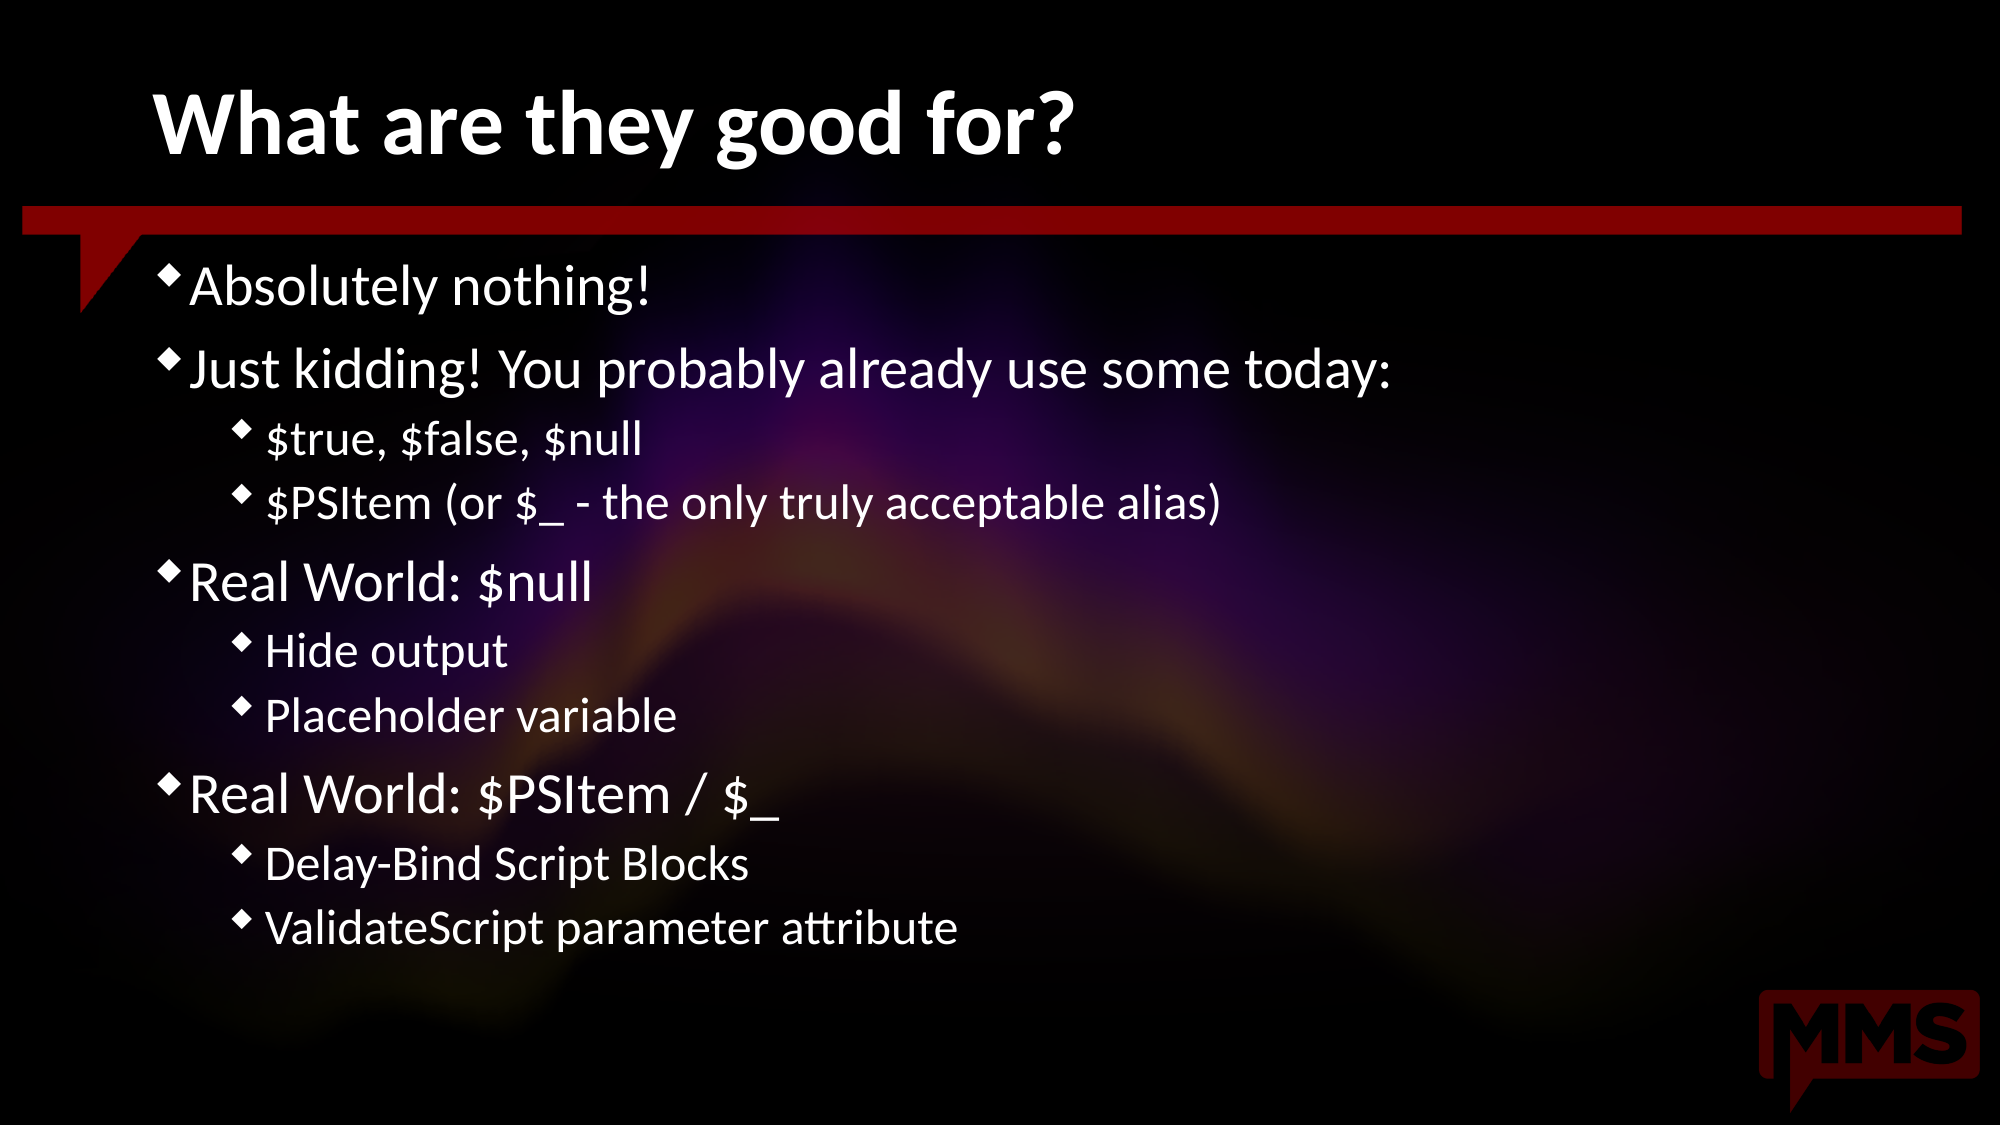

# What are they good for?
Absolutely nothing!
Just kidding! You probably already use some today:
$true, $false, $null
$PSItem (or $_ - the only truly acceptable alias)
Real World: $null
Hide output
Placeholder variable
Real World: $PSItem / $_
Delay-Bind Script Blocks
ValidateScript parameter attribute